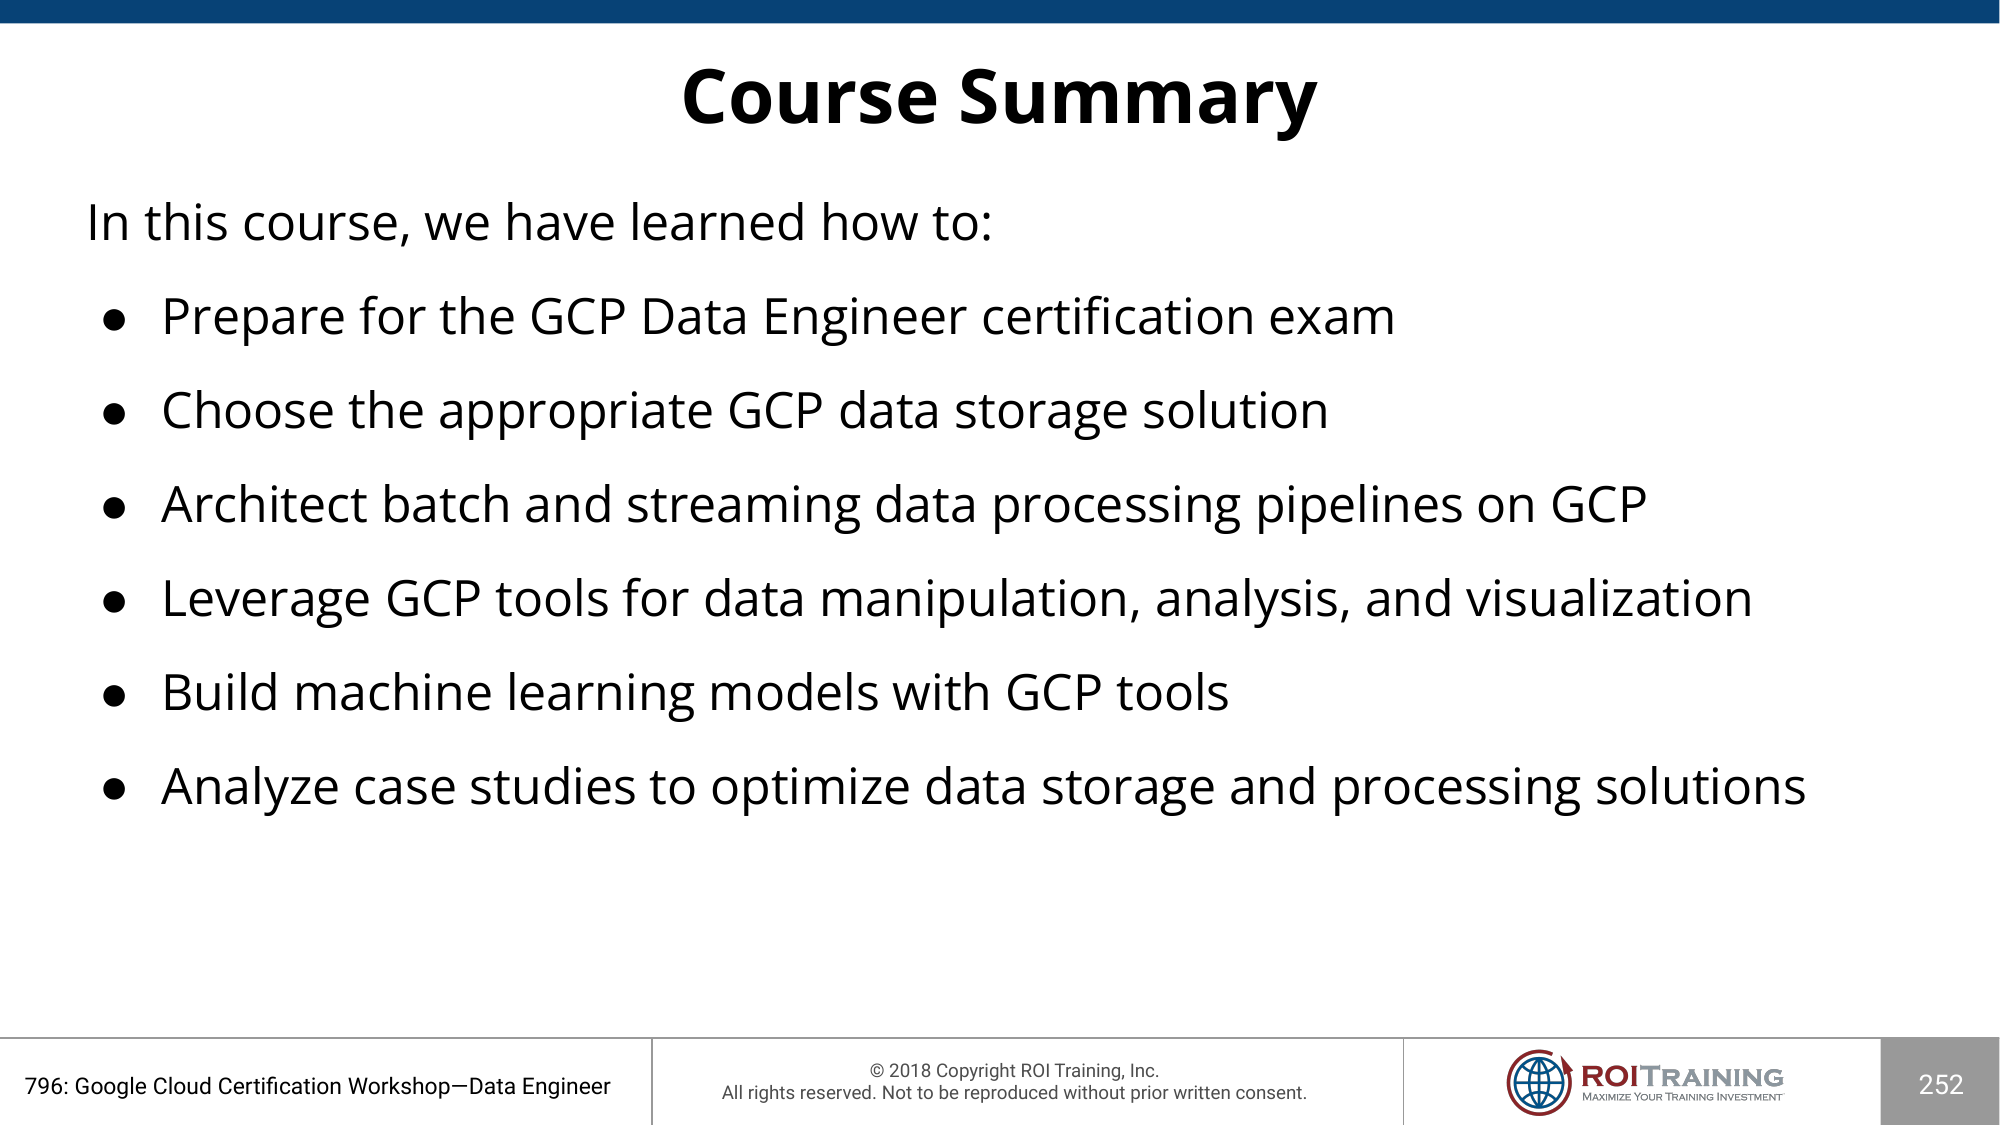

# Course Summary
In this course, we have learned how to:
Prepare for the GCP Data Engineer certification exam
Choose the appropriate GCP data storage solution
Architect batch and streaming data processing pipelines on GCP
Leverage GCP tools for data manipulation, analysis, and visualization
Build machine learning models with GCP tools
Analyze case studies to optimize data storage and processing solutions